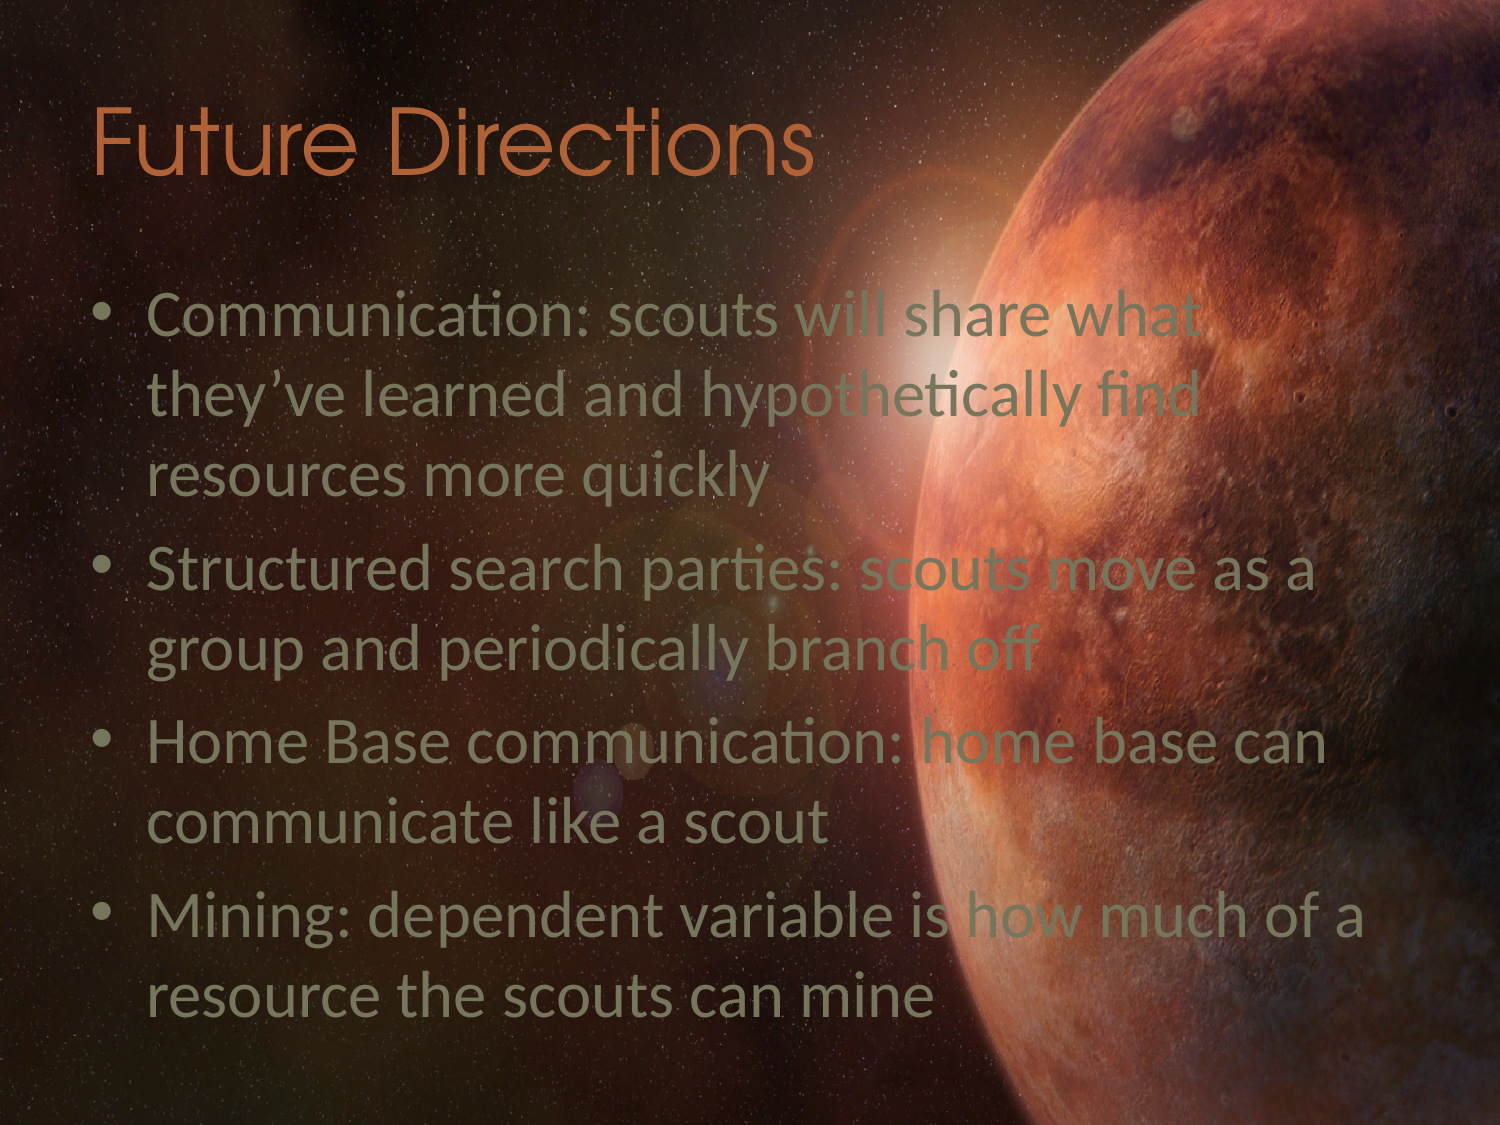

# Future Directions
Communication: scouts will share what they’ve learned and hypothetically find resources more quickly
Structured search parties: scouts move as a group and periodically branch off
Home Base communication: home base can communicate like a scout
Mining: dependent variable is how much of a resource the scouts can mine